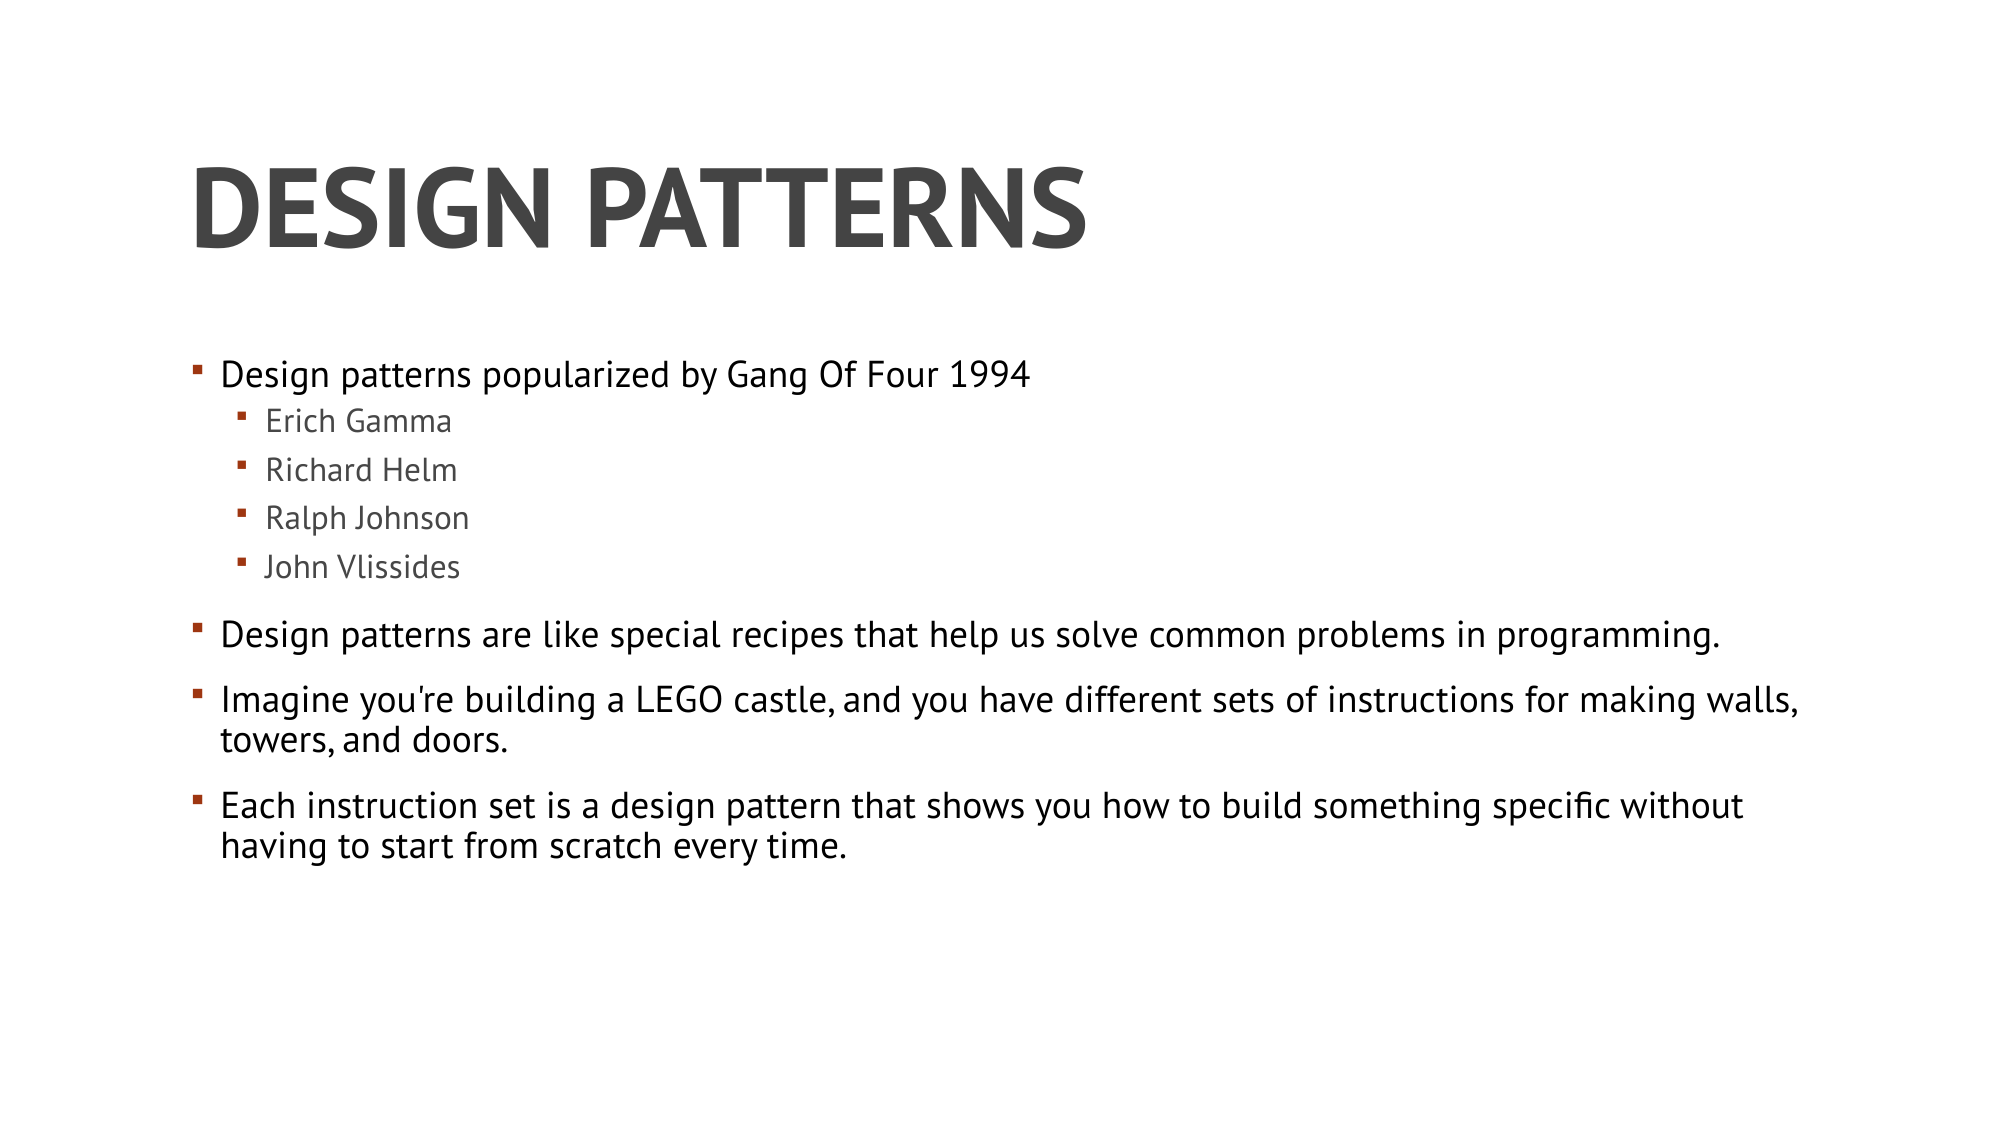

# Design Patterns
Design patterns popularized by Gang Of Four 1994
Erich Gamma
Richard Helm
Ralph Johnson
John Vlissides
Design patterns are like special recipes that help us solve common problems in programming.
Imagine you're building a LEGO castle, and you have different sets of instructions for making walls, towers, and doors.
Each instruction set is a design pattern that shows you how to build something specific without having to start from scratch every time.